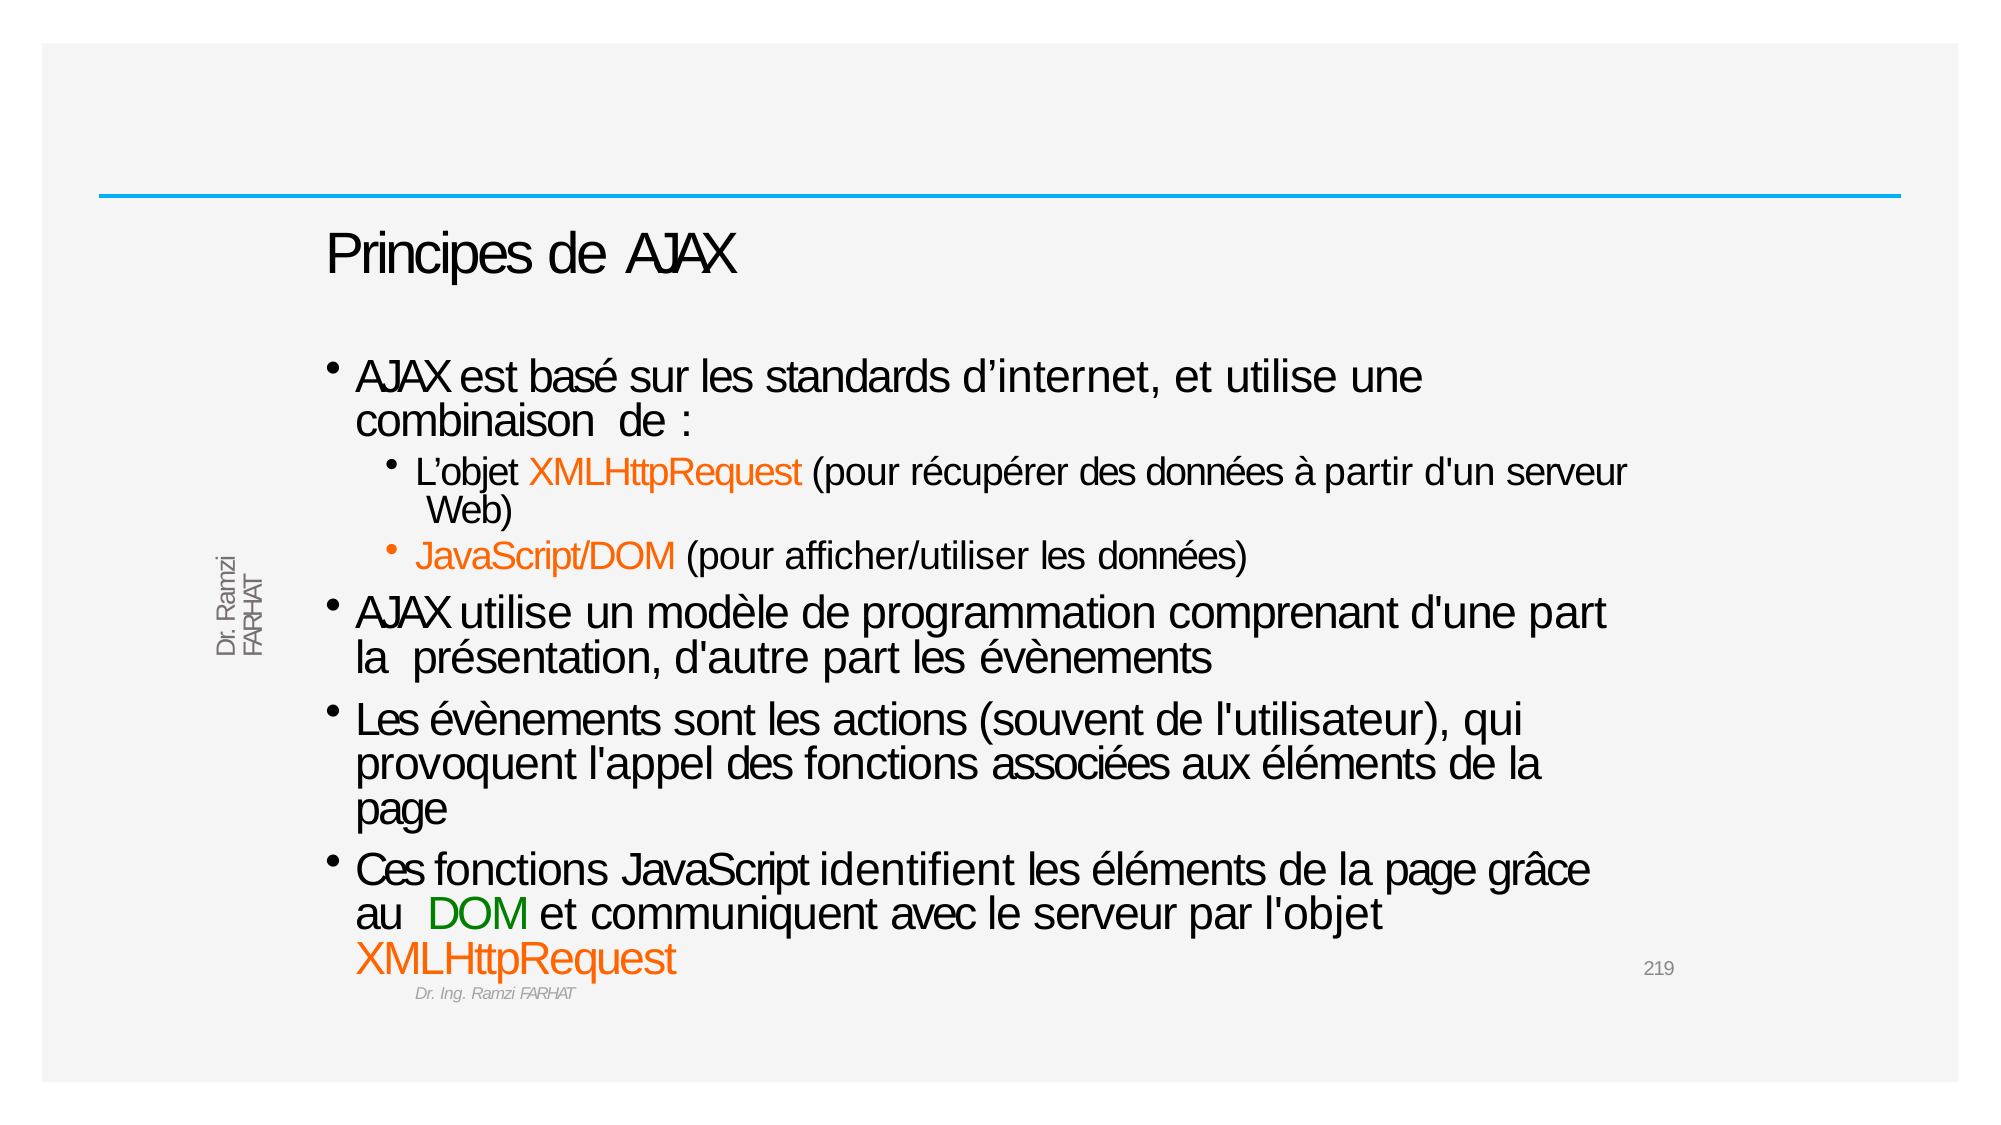

# Principes de AJAX
AJAX est basé sur les standards d’internet, et utilise une combinaison  de :
L’objet XMLHttpRequest (pour récupérer des données à partir d'un serveur  Web)
JavaScript/DOM (pour afficher/utiliser les données)
AJAX utilise un modèle de programmation comprenant d'une part la  présentation, d'autre part les évènements
Les évènements sont les actions (souvent de l'utilisateur), qui  provoquent l'appel des fonctions associées aux éléments de la page
Ces fonctions JavaScript identifient les éléments de la page grâce au  DOM et communiquent avec le serveur par l'objet XMLHttpRequest
Dr. Ramzi FARHAT
219
Dr. Ing. Ramzi FARHAT